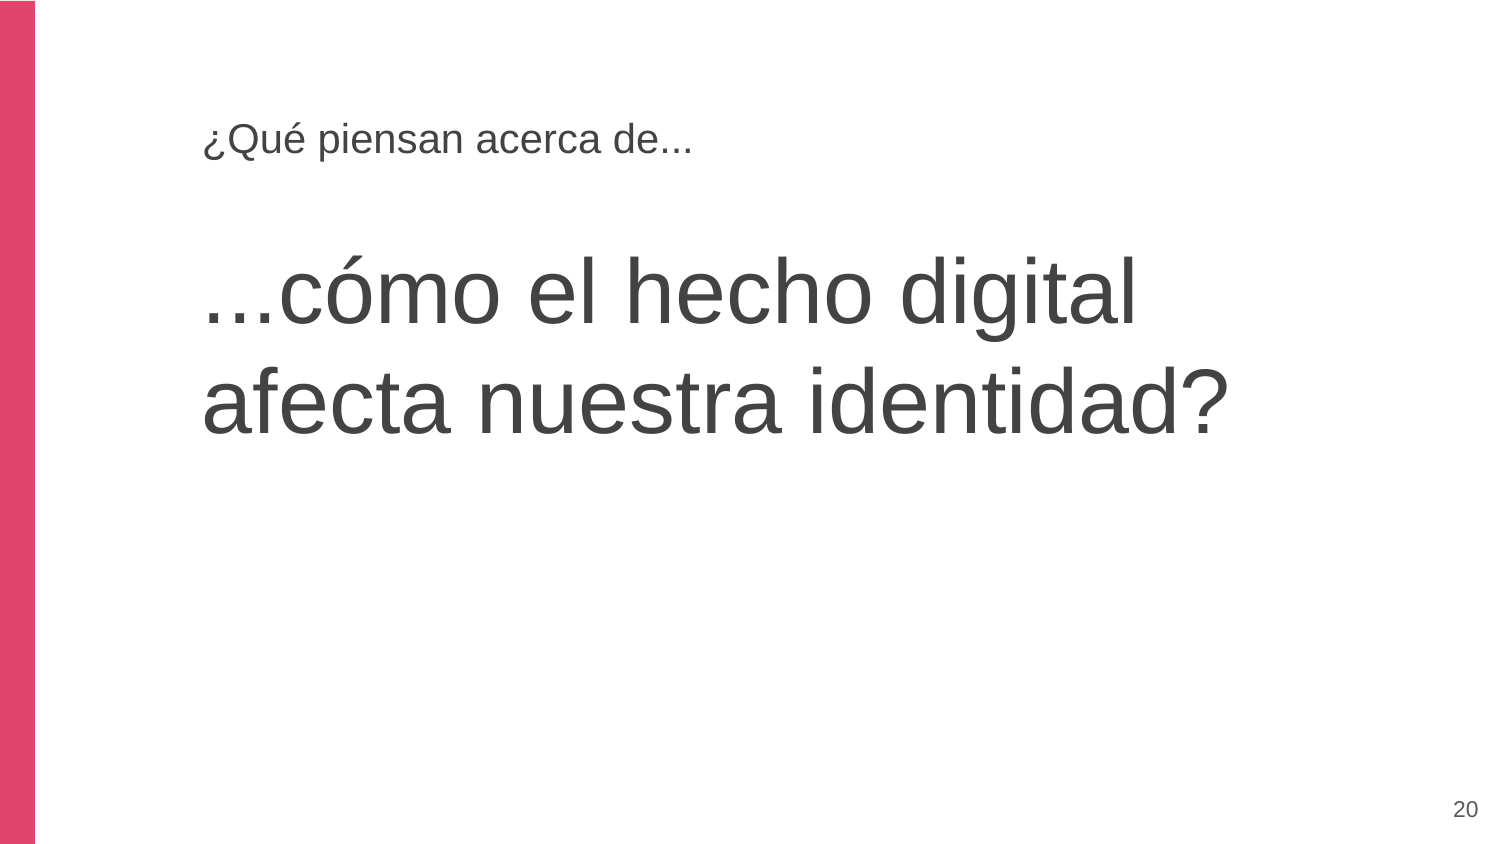

¿Qué piensan acerca de...

...cómo el hecho digital afecta nuestra identidad?

20